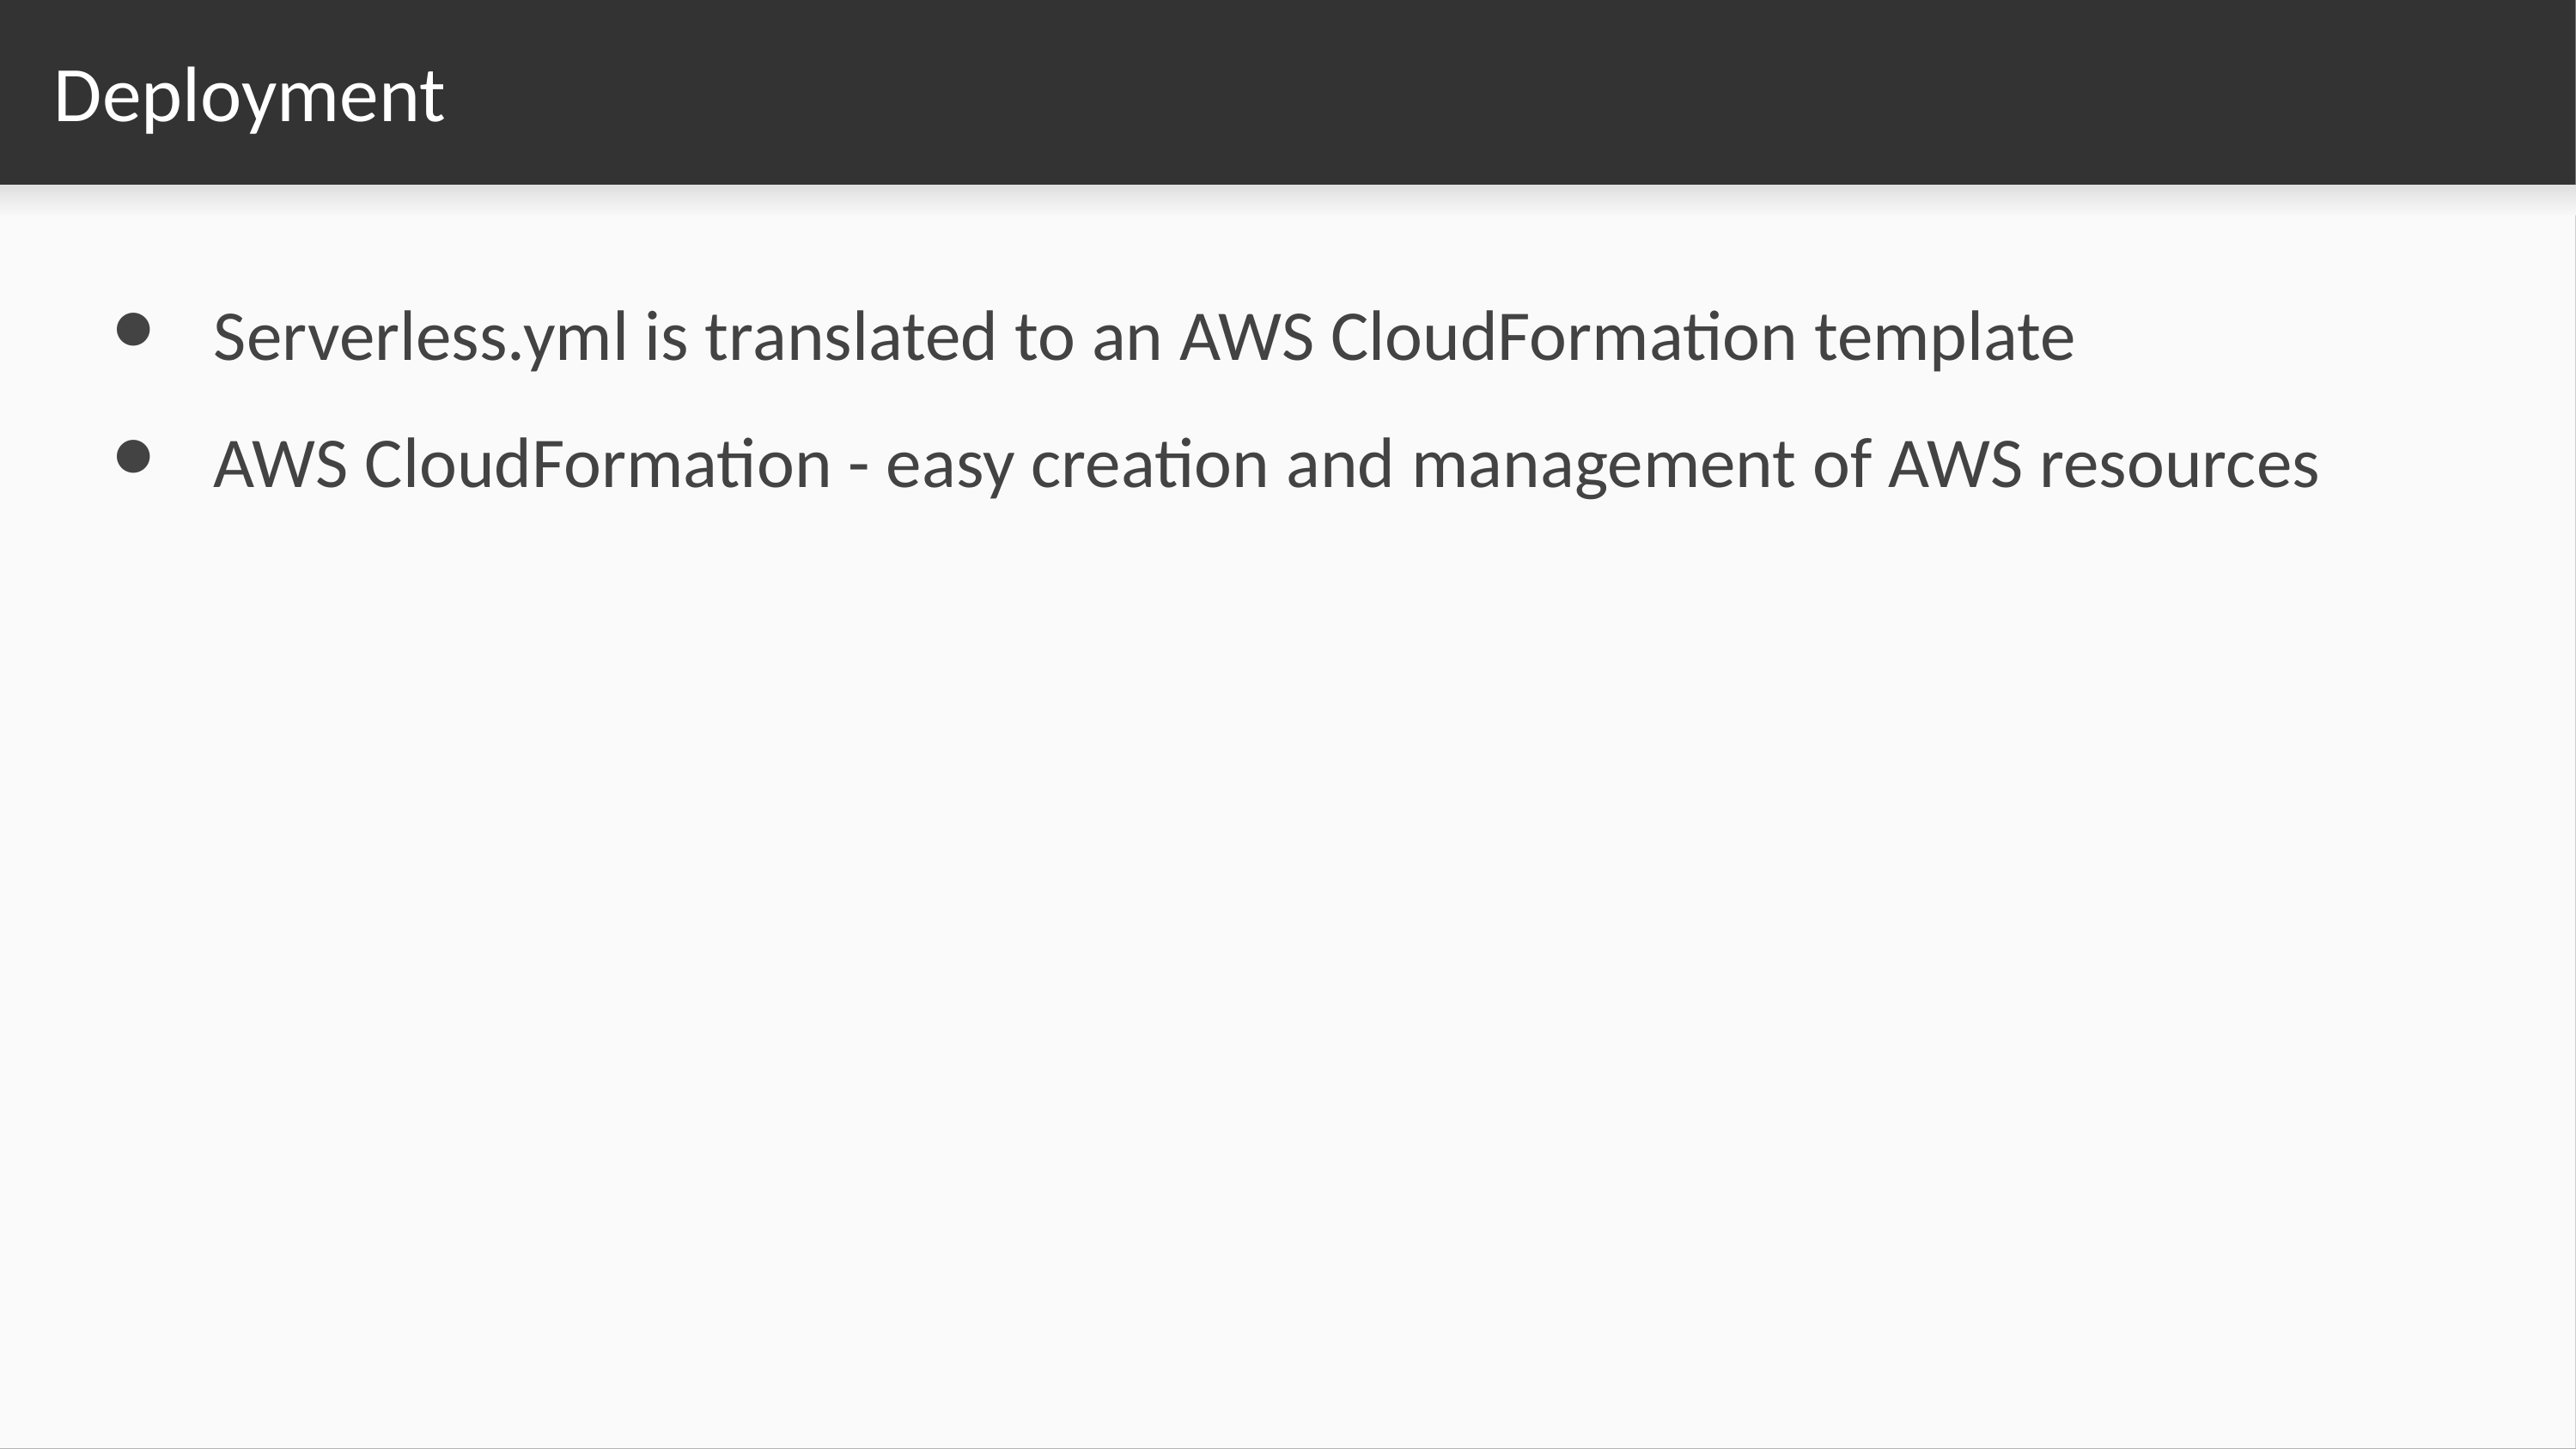

# Deployment
Serverless.yml is translated to an AWS CloudFormation template
AWS CloudFormation - easy creation and management of AWS resources